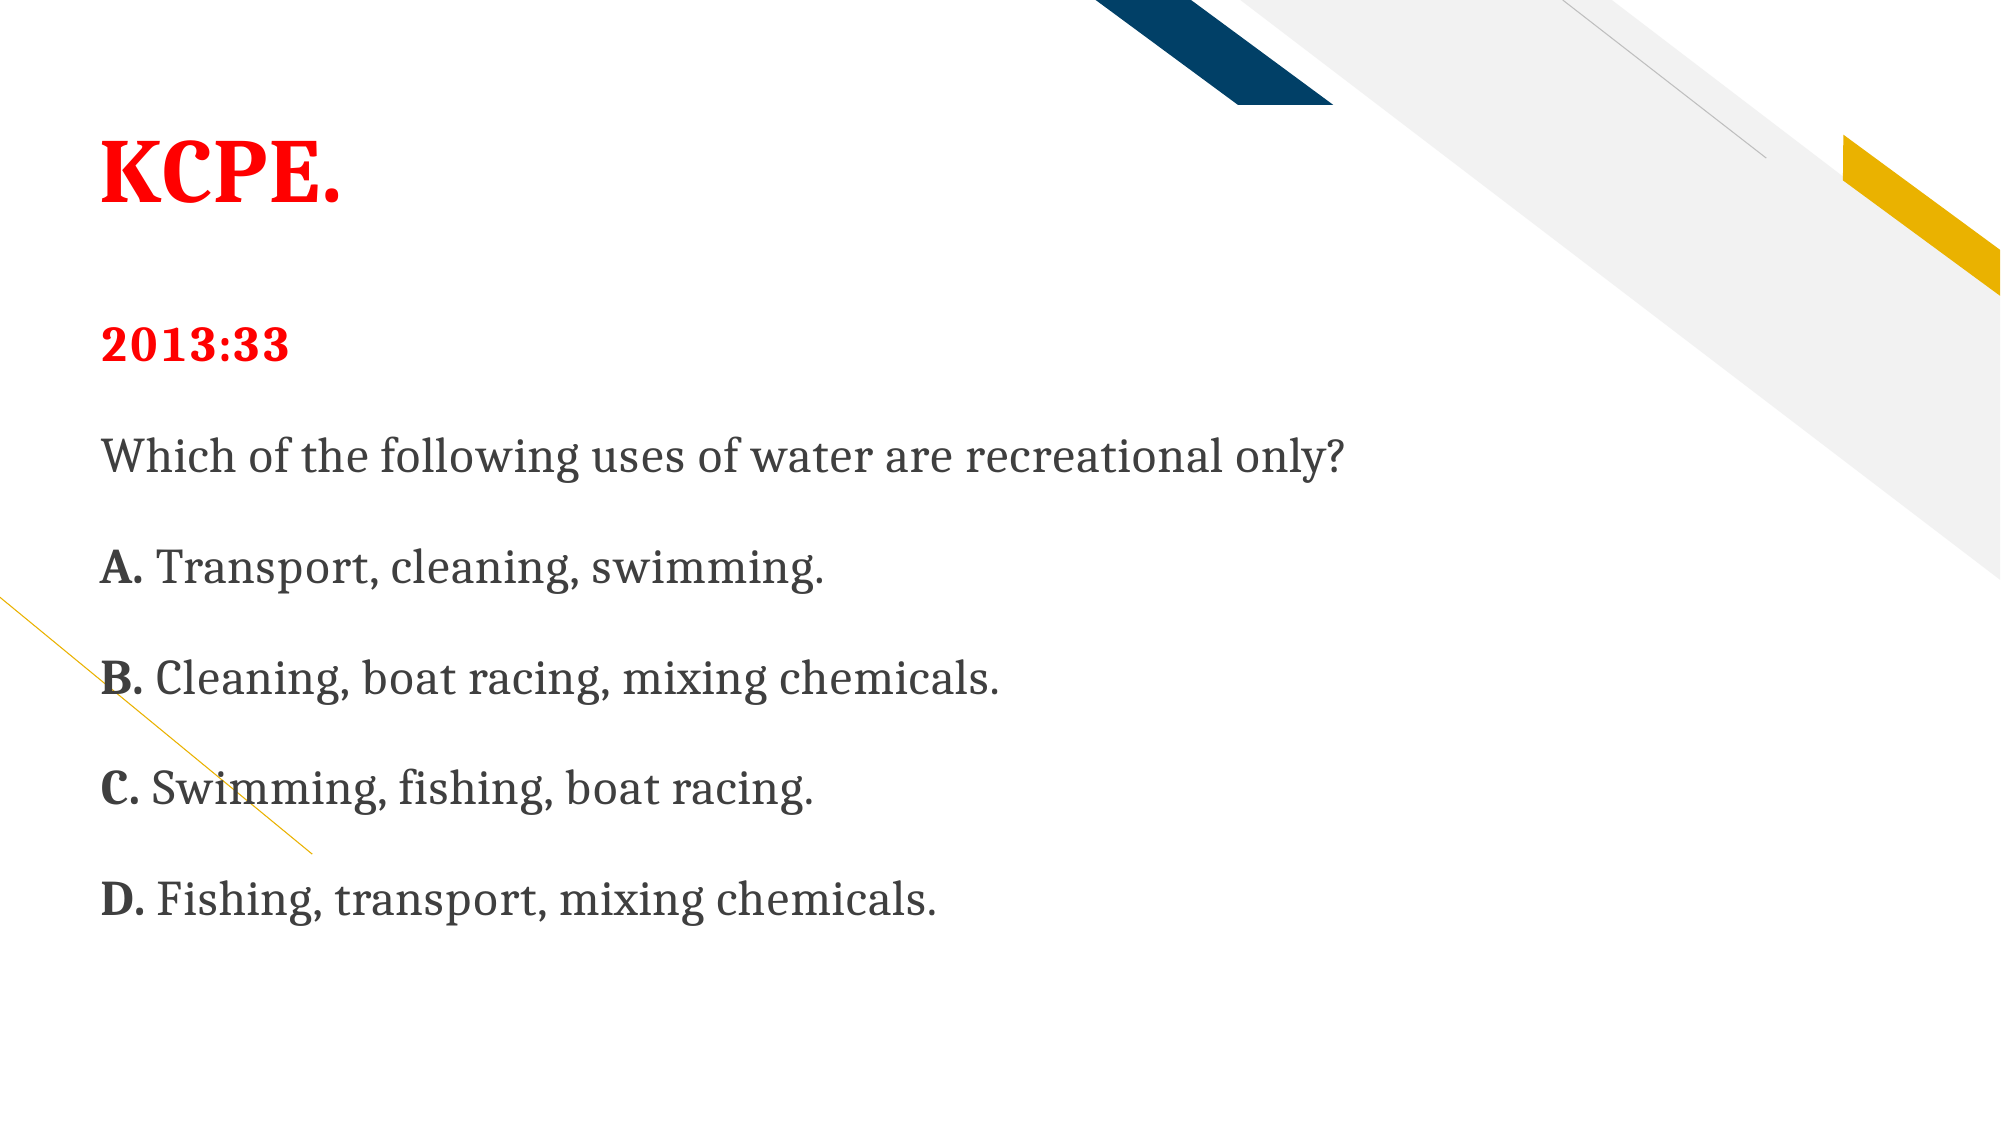

# KCPE.
2013:33
Which of the following uses of water are recreational only?
A. Transport, cleaning, swimming.
B. Cleaning, boat racing, mixing chemicals.
C. Swimming, fishing, boat racing.
D. Fishing, transport, mixing chemicals.